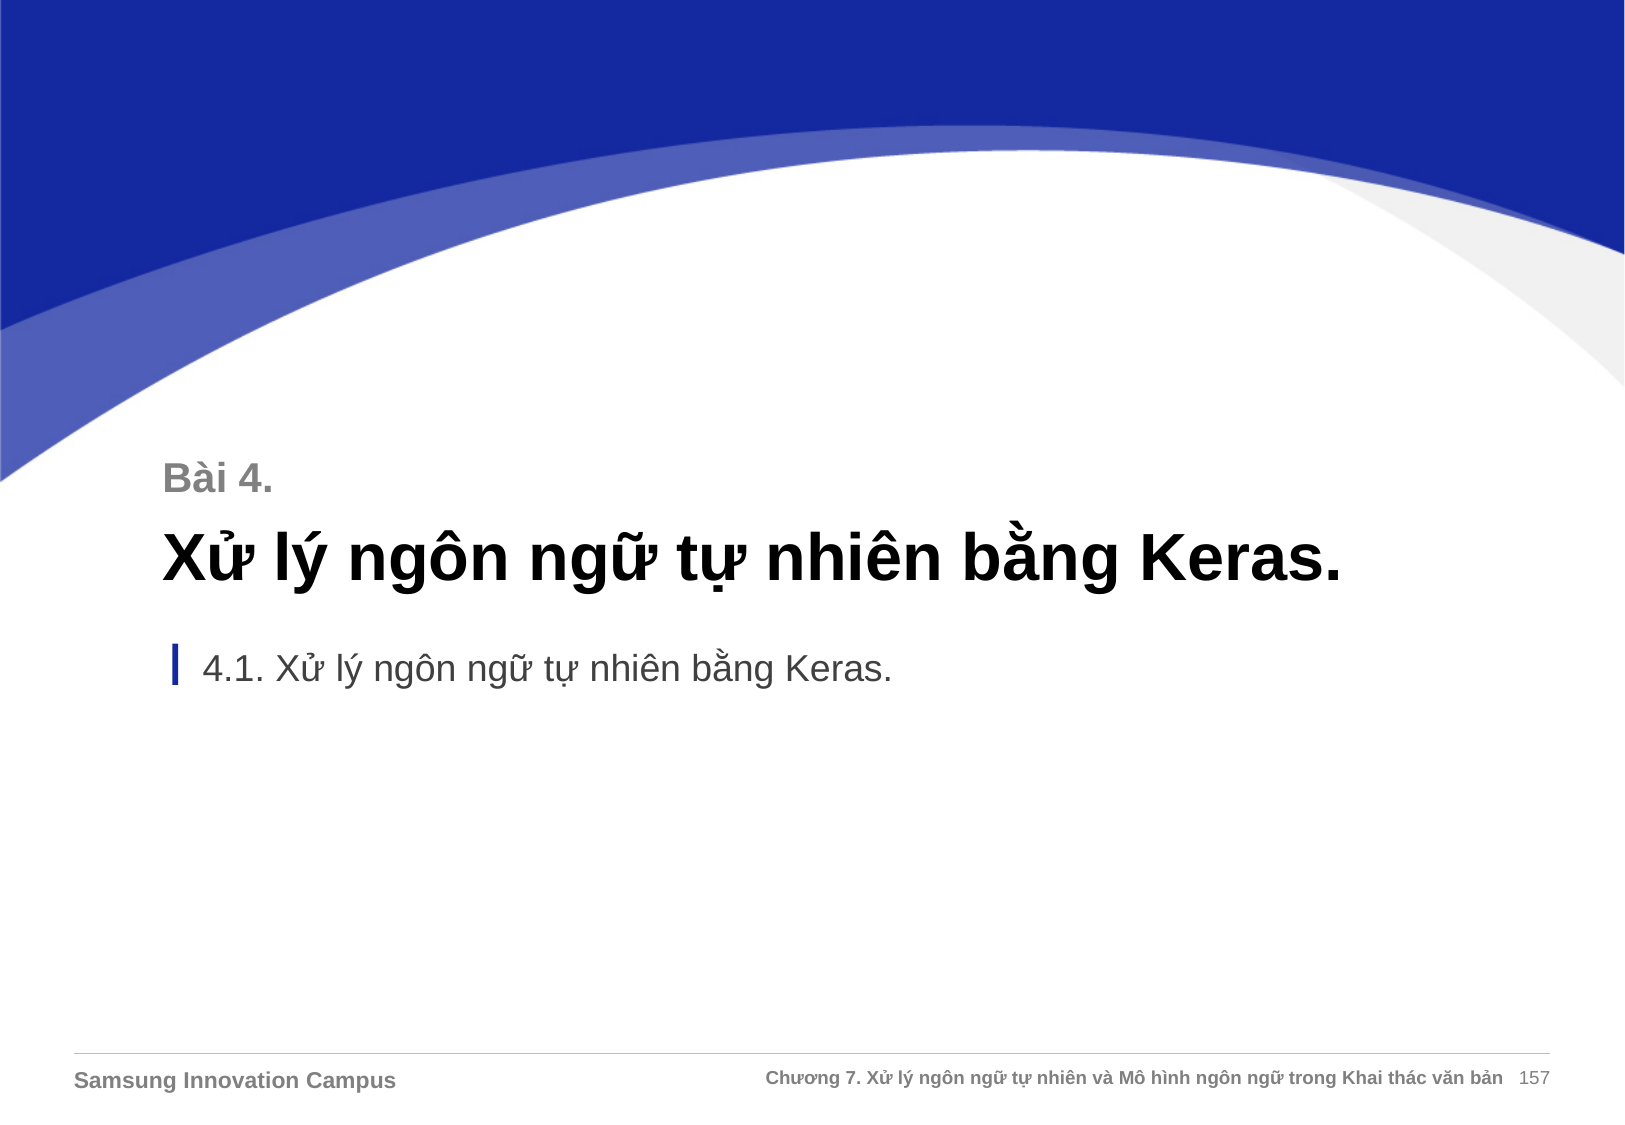

Bài 4.
Xử lý ngôn ngữ tự nhiên bằng Keras.

4.1. Xử lý ngôn ngữ tự nhiên bằng Keras.